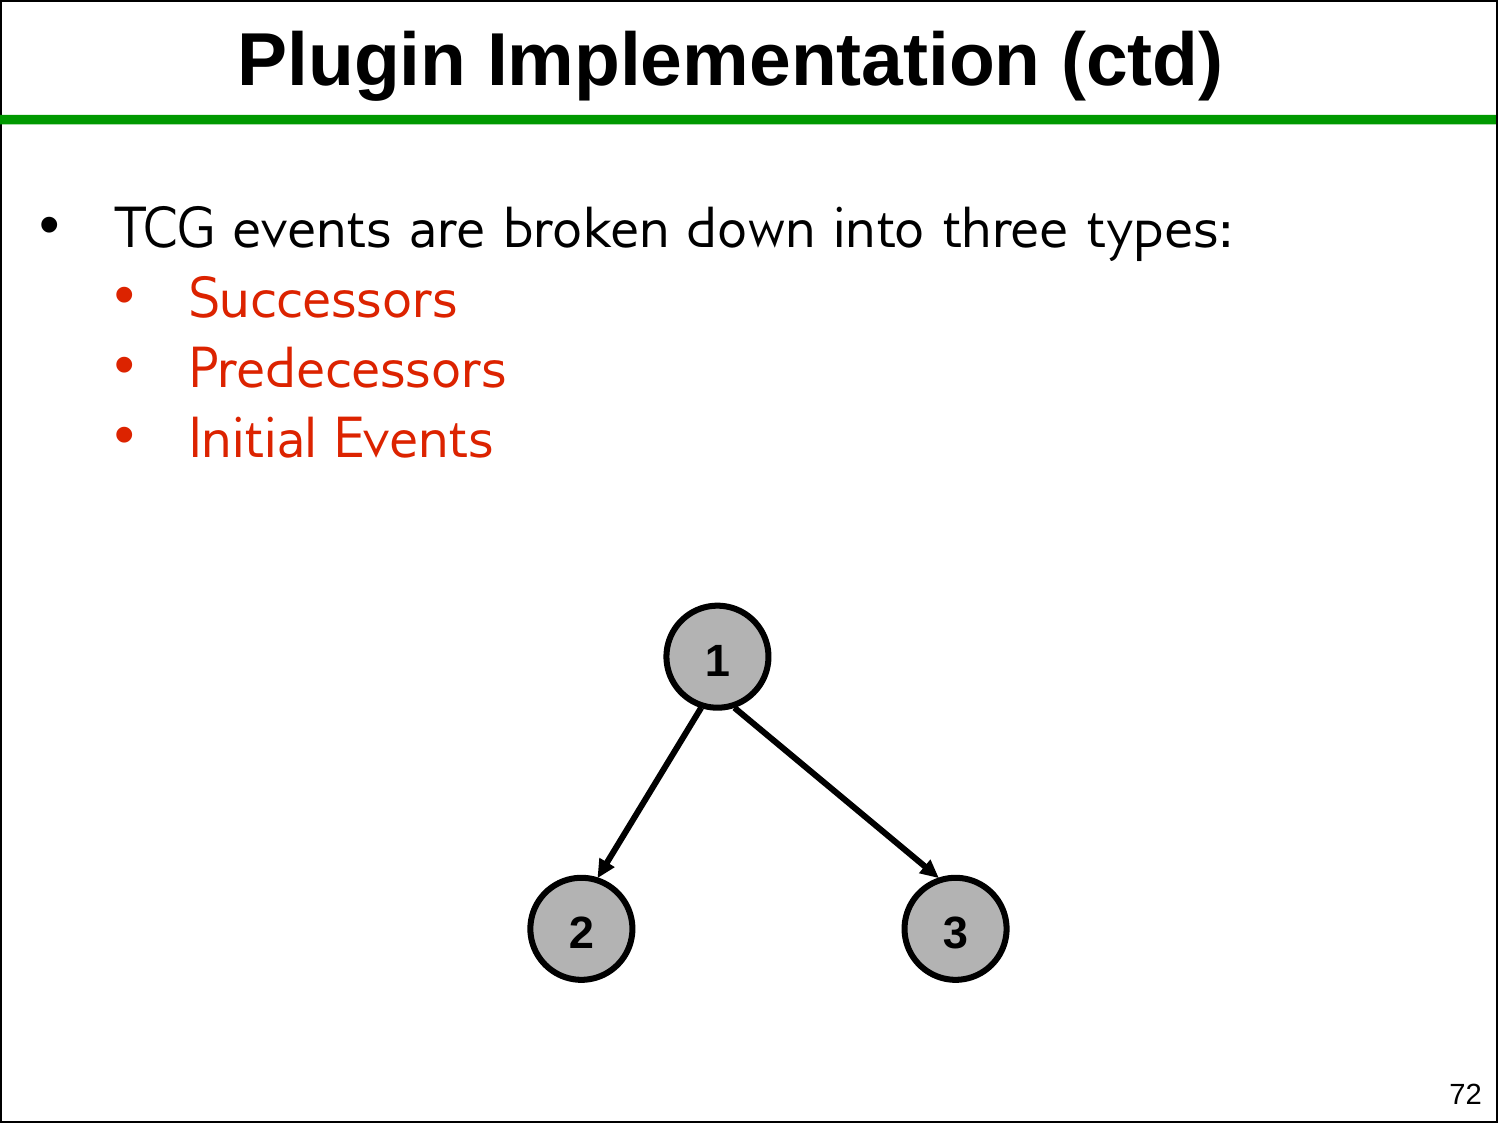

Plugin Implementation (ctd)
TCG events are broken down into three types:
Successors
Predecessors
Initial Events
1

2
3
72